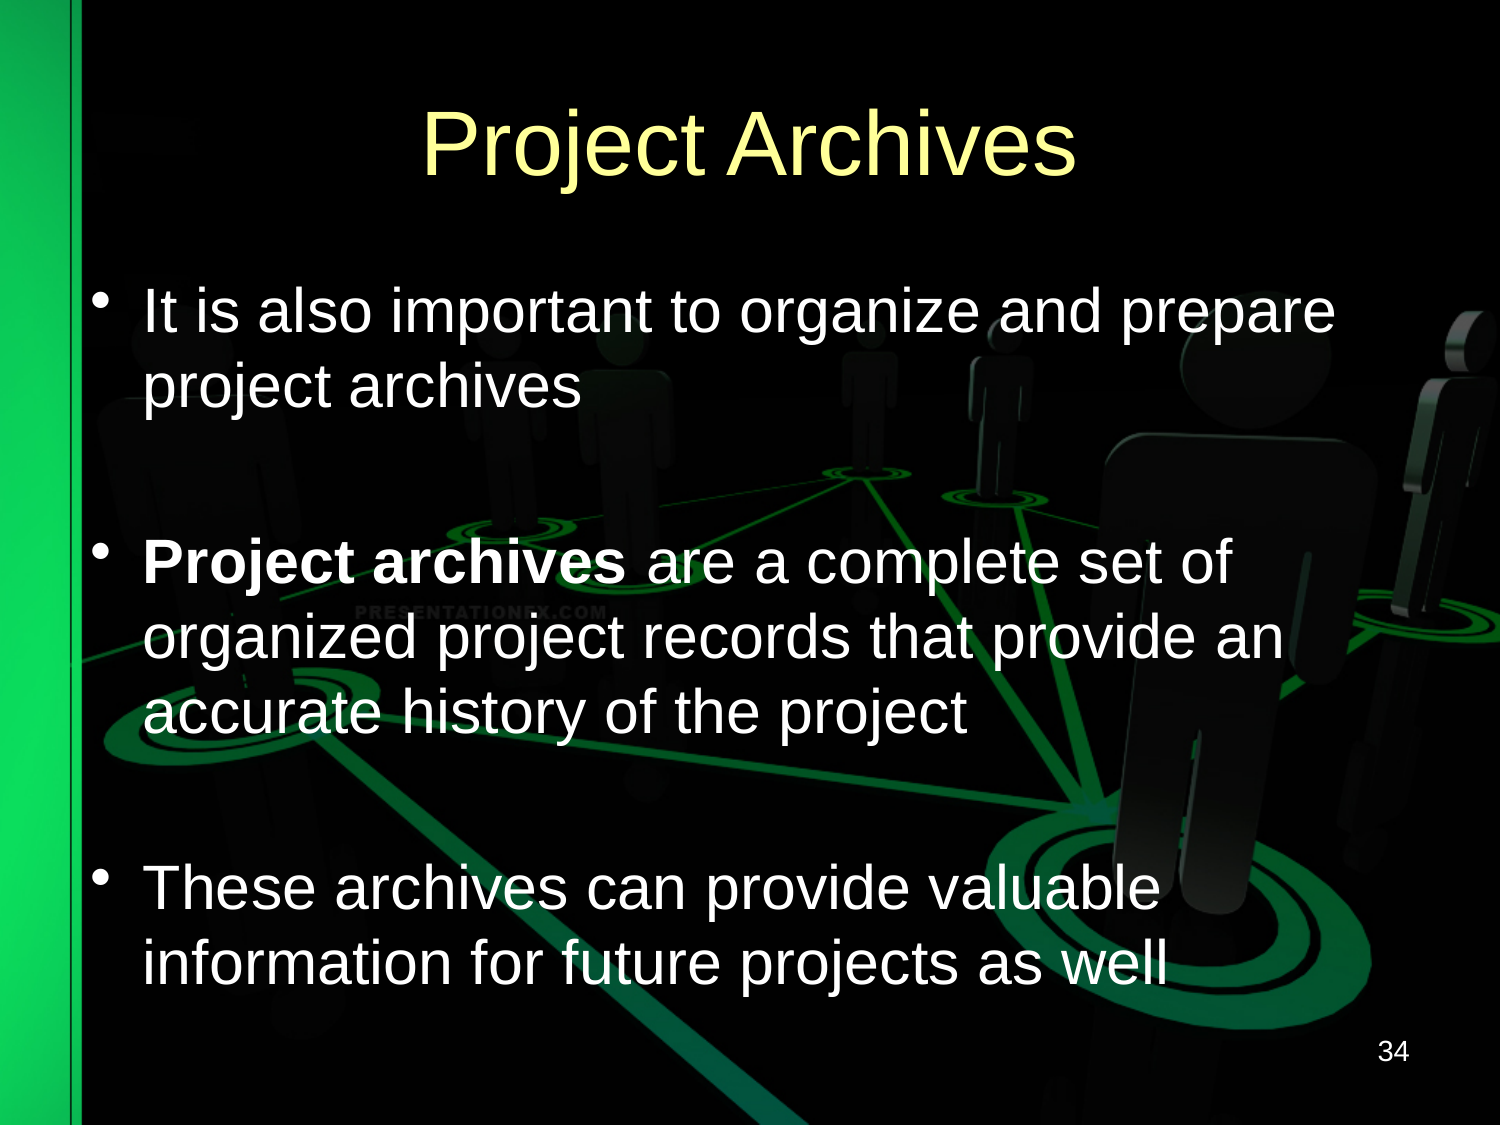

# Project Archives
It is also important to organize and prepare project archives

Project archives are a complete set of organized project records that provide an accurate history of the project

These archives can provide valuable information for future projects as well

34